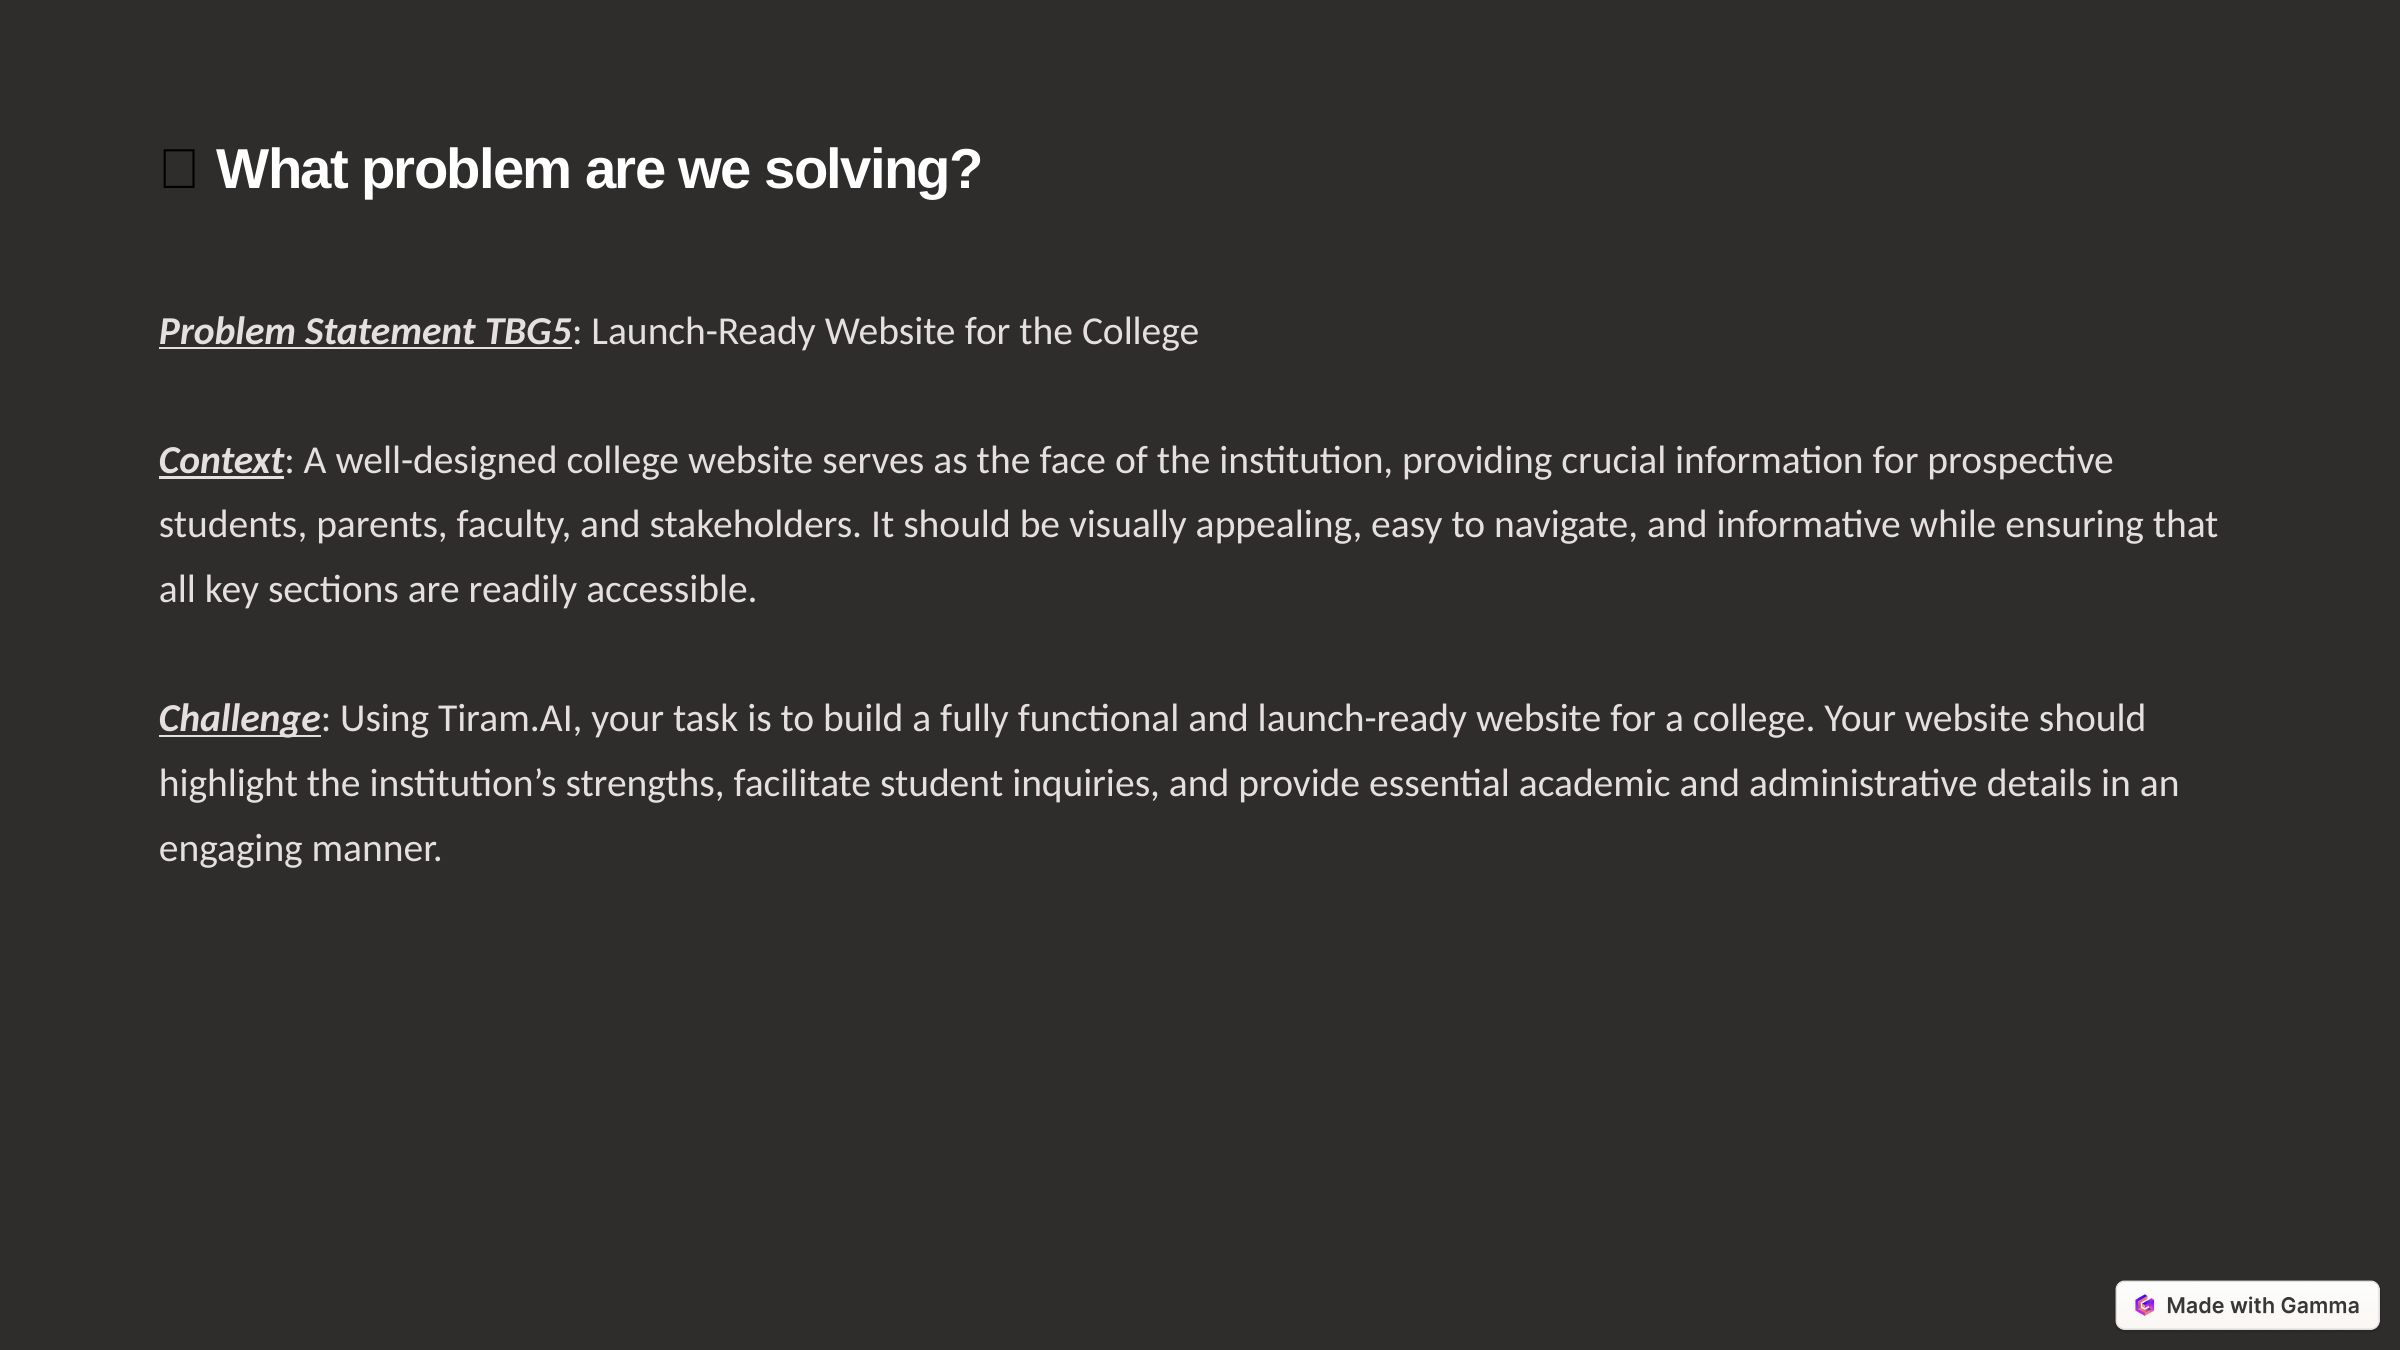

🧩 What problem are we solving?

Problem Statement TBG5: Launch-Ready Website for the College

Context: A well-designed college website serves as the face of the institution, providing crucial information for prospective students, parents, faculty, and stakeholders. It should be visually appealing, easy to navigate, and informative while ensuring that all key sections are readily accessible.

Challenge: Using Tiram.AI, your task is to build a fully functional and launch-ready website for a college. Your website should highlight the institution’s strengths, facilitate student inquiries, and provide essential academic and administrative details in an engaging manner.